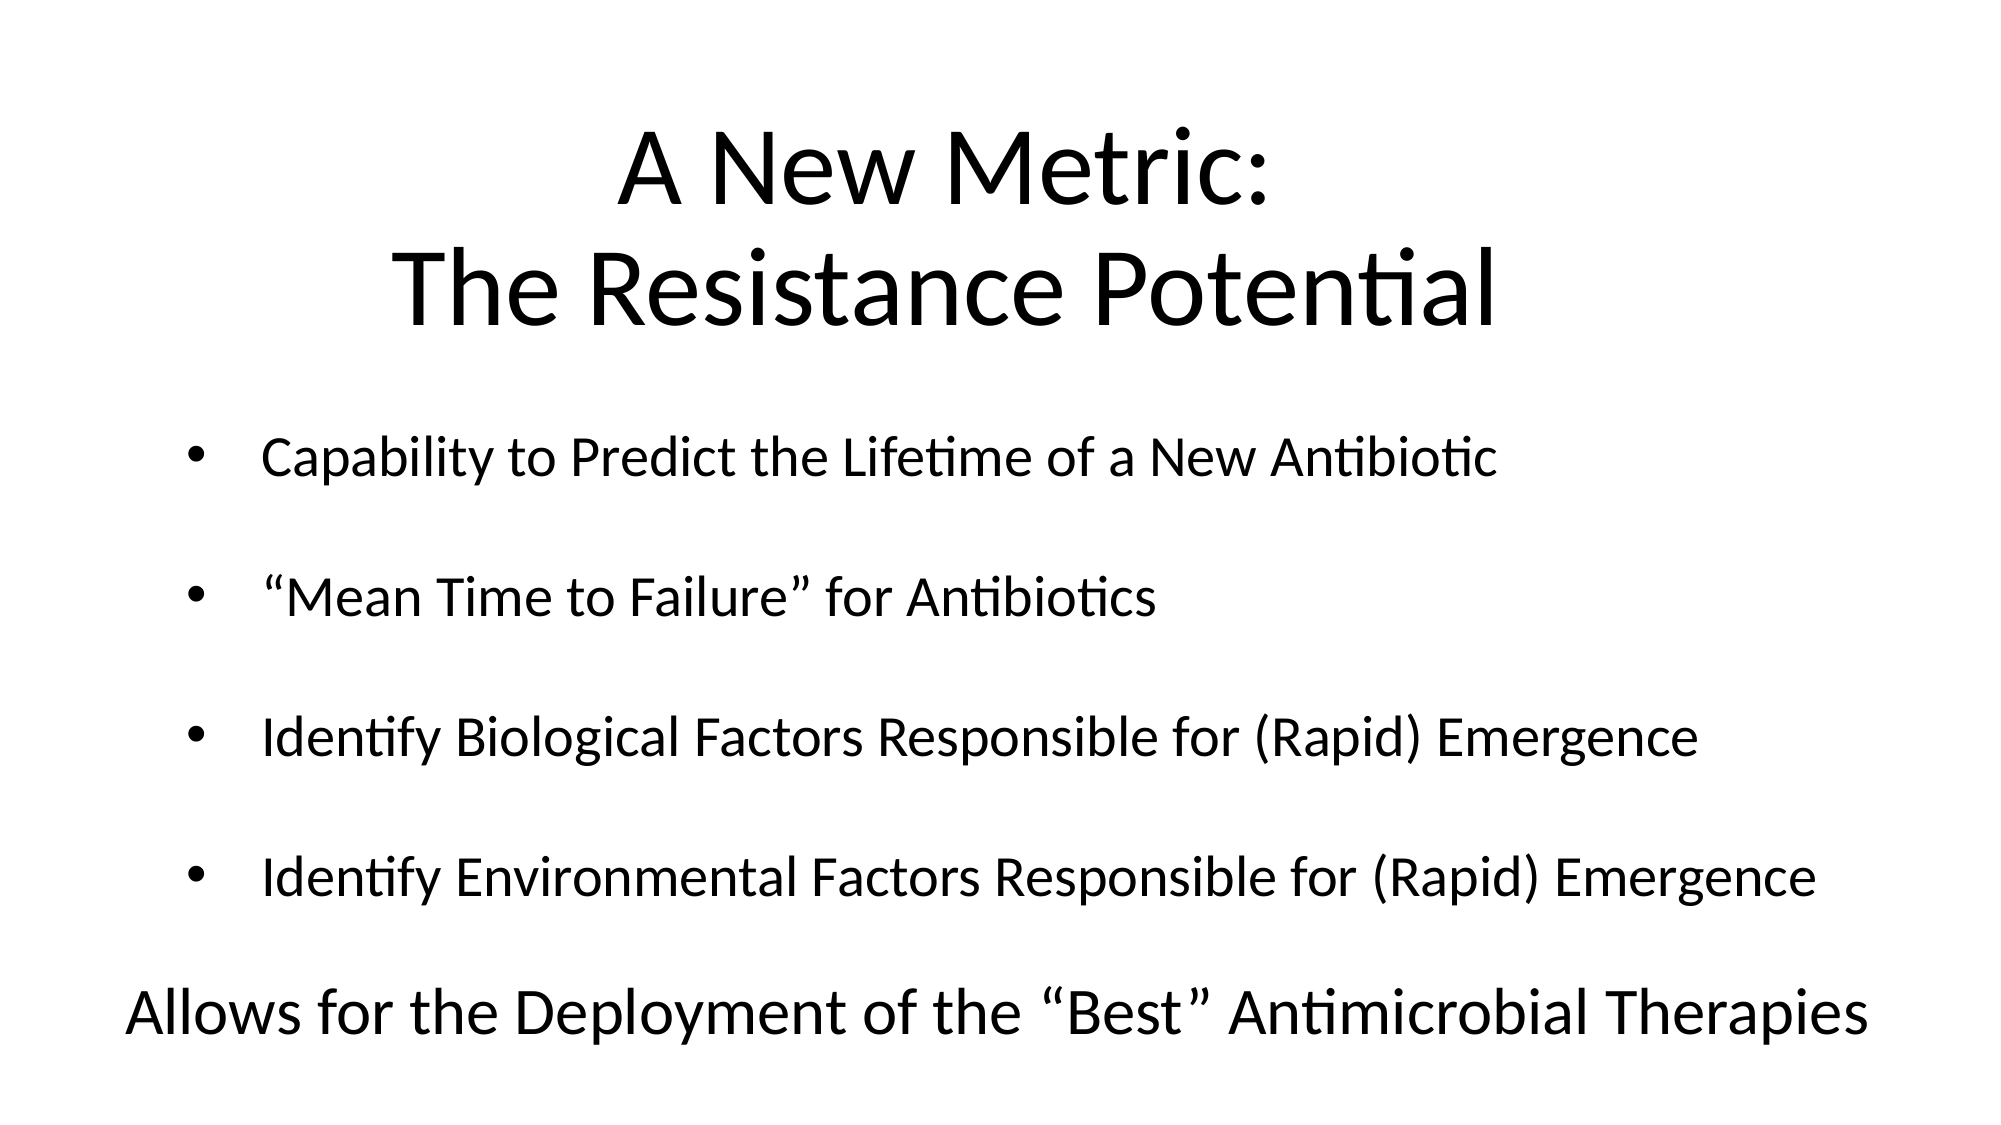

# A New Metric: The Resistance Potential
Capability to Predict the Lifetime of a New Antibiotic

“Mean Time to Failure” for Antibiotics

Identify Biological Factors Responsible for (Rapid) Emergence

Identify Environmental Factors Responsible for (Rapid) Emergence
Allows for the Deployment of the “Best” Antimicrobial Therapies